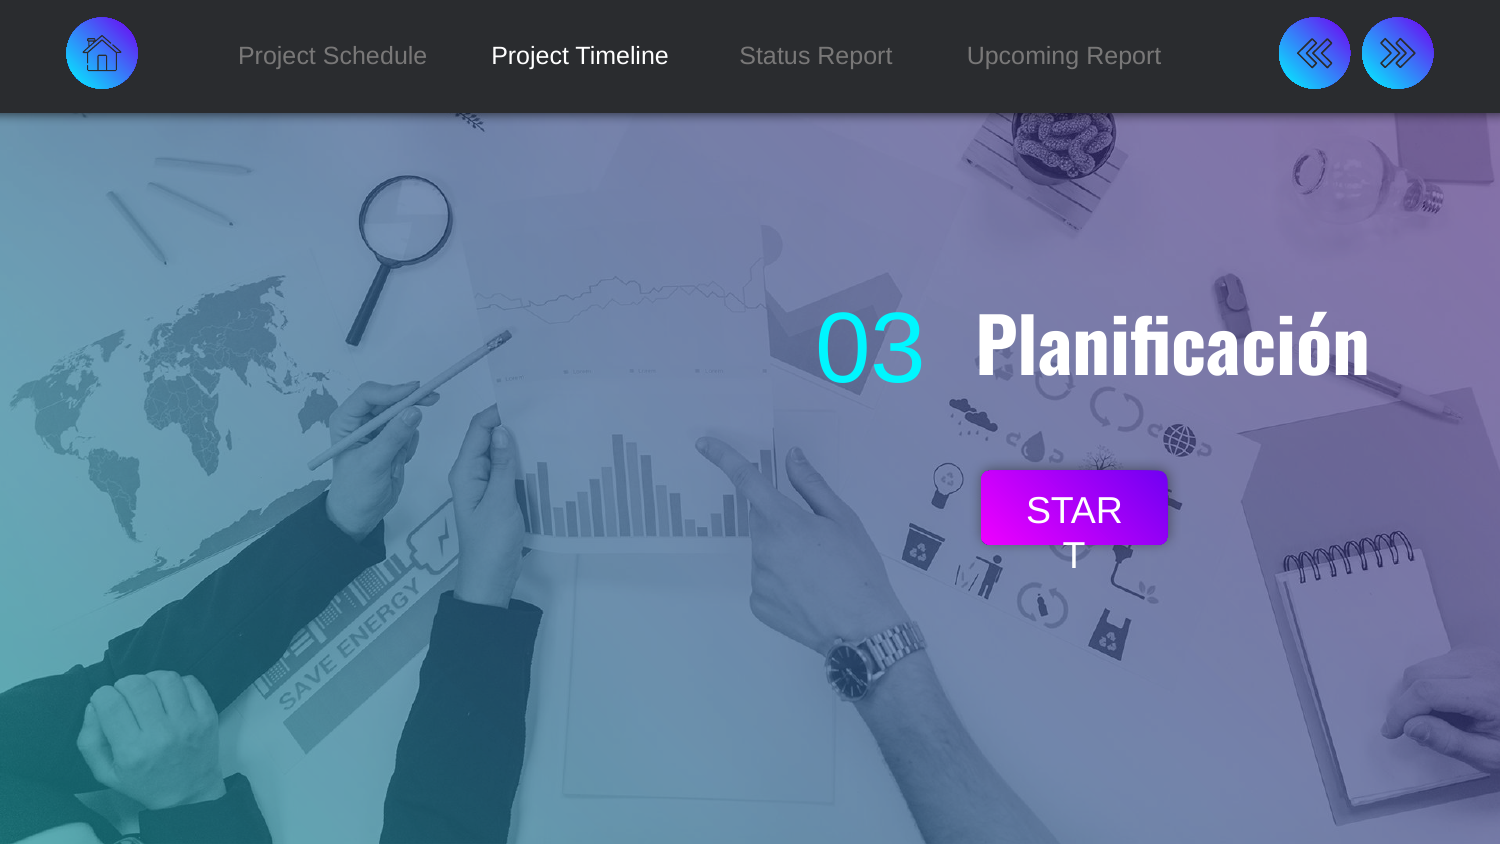

Project Schedule
Project Timeline
Status Report
Upcoming Report

# Planificación
03
START